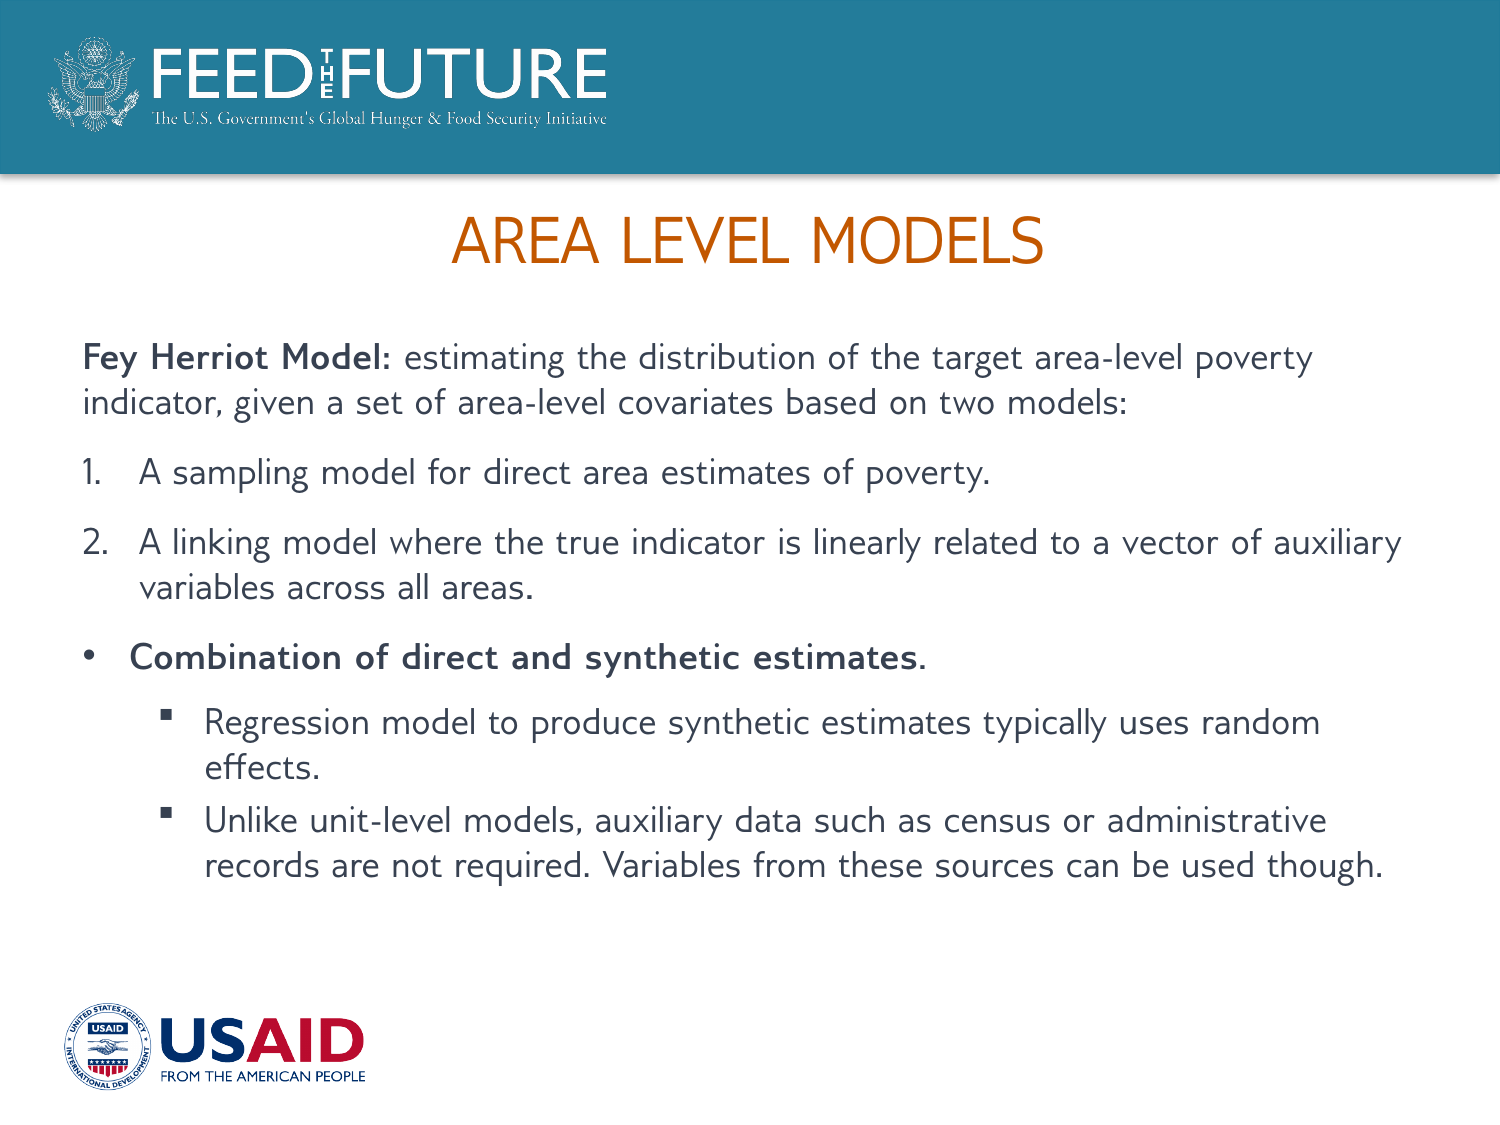

# Area Level Models
Fey Herriot Model: estimating the distribution of the target area-level poverty indicator, given a set of area-level covariates based on two models:
A sampling model for direct area estimates of poverty.
A linking model where the true indicator is linearly related to a vector of auxiliary variables across all areas.
Combination of direct and synthetic estimates.
Regression model to produce synthetic estimates typically uses random effects.
Unlike unit-level models, auxiliary data such as census or administrative records are not required. Variables from these sources can be used though.